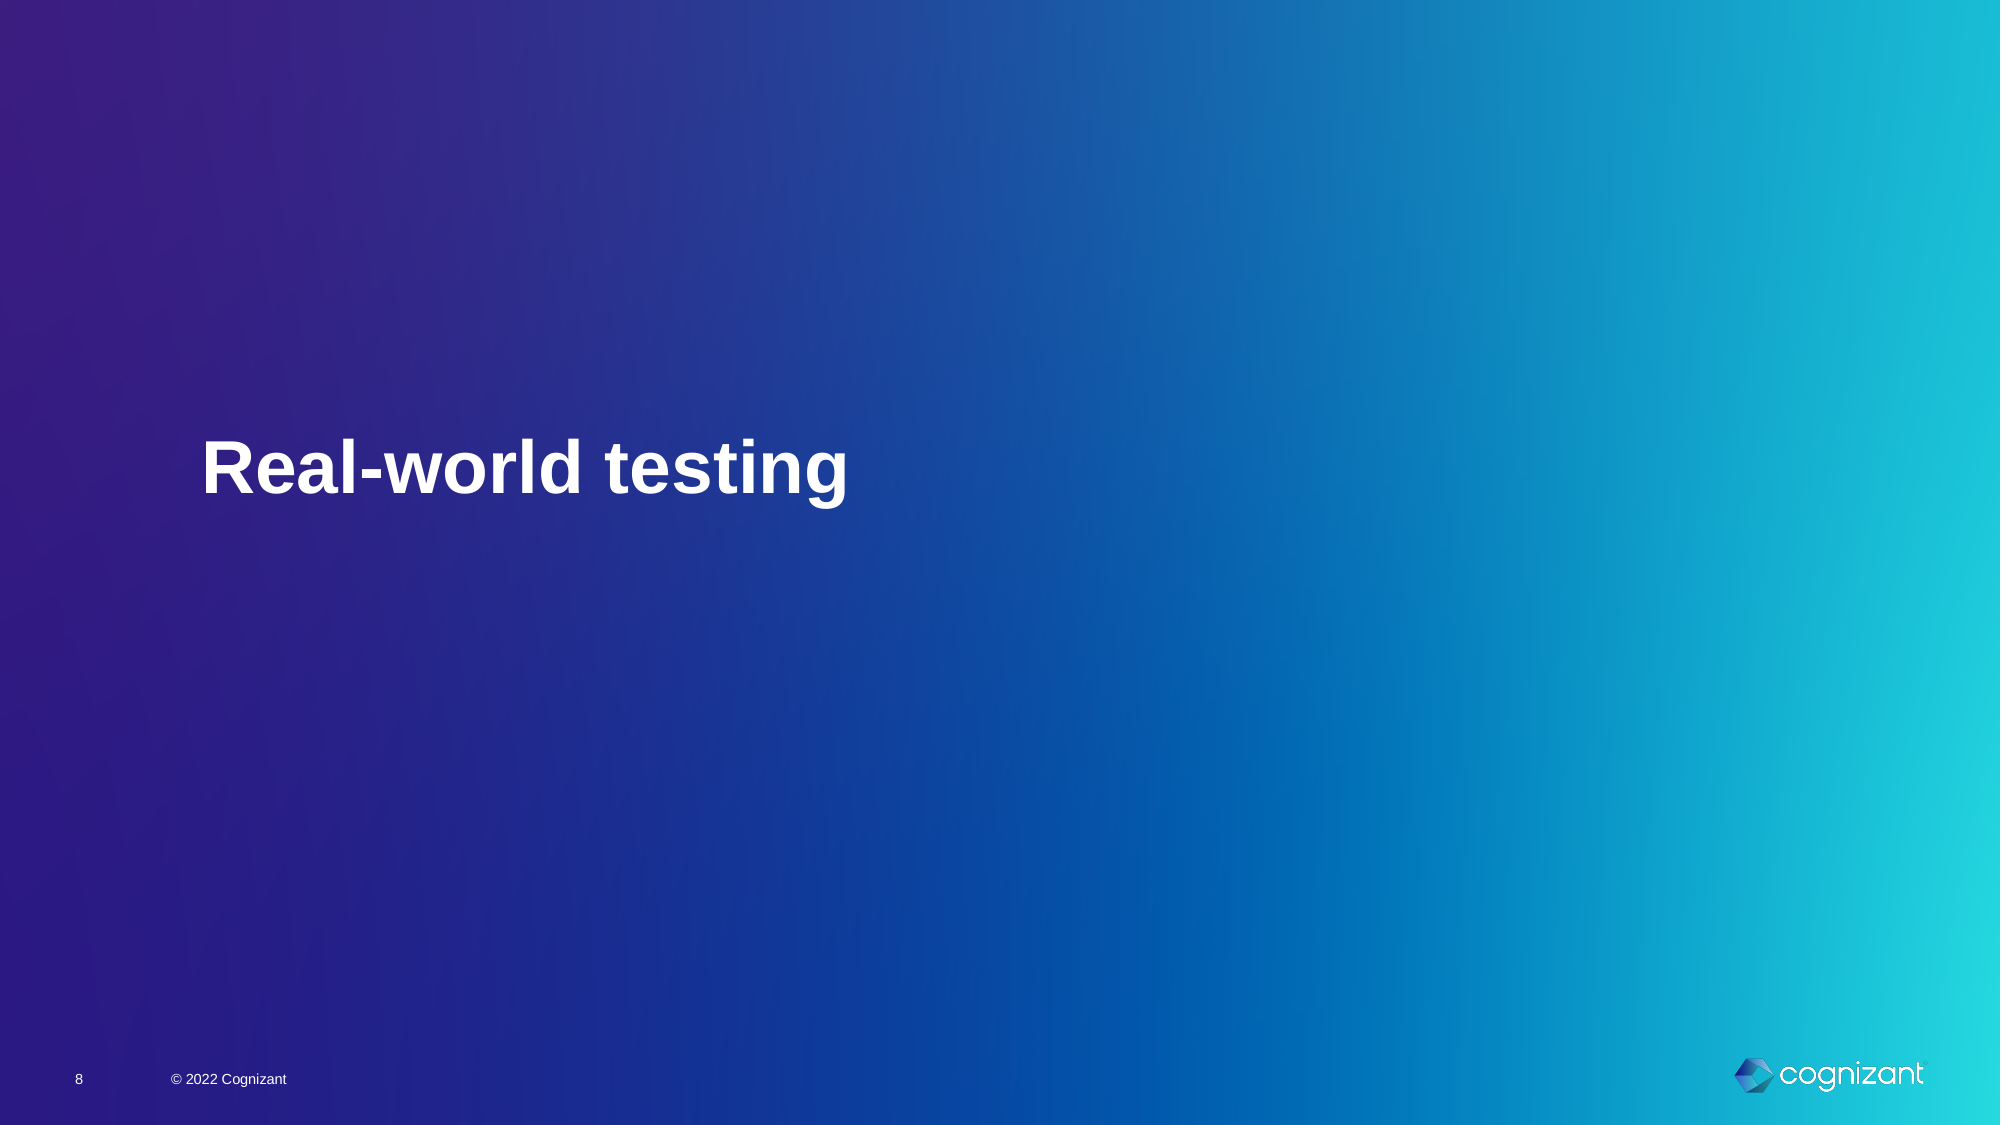

# Real-world testing
© 2022 Cognizant
8